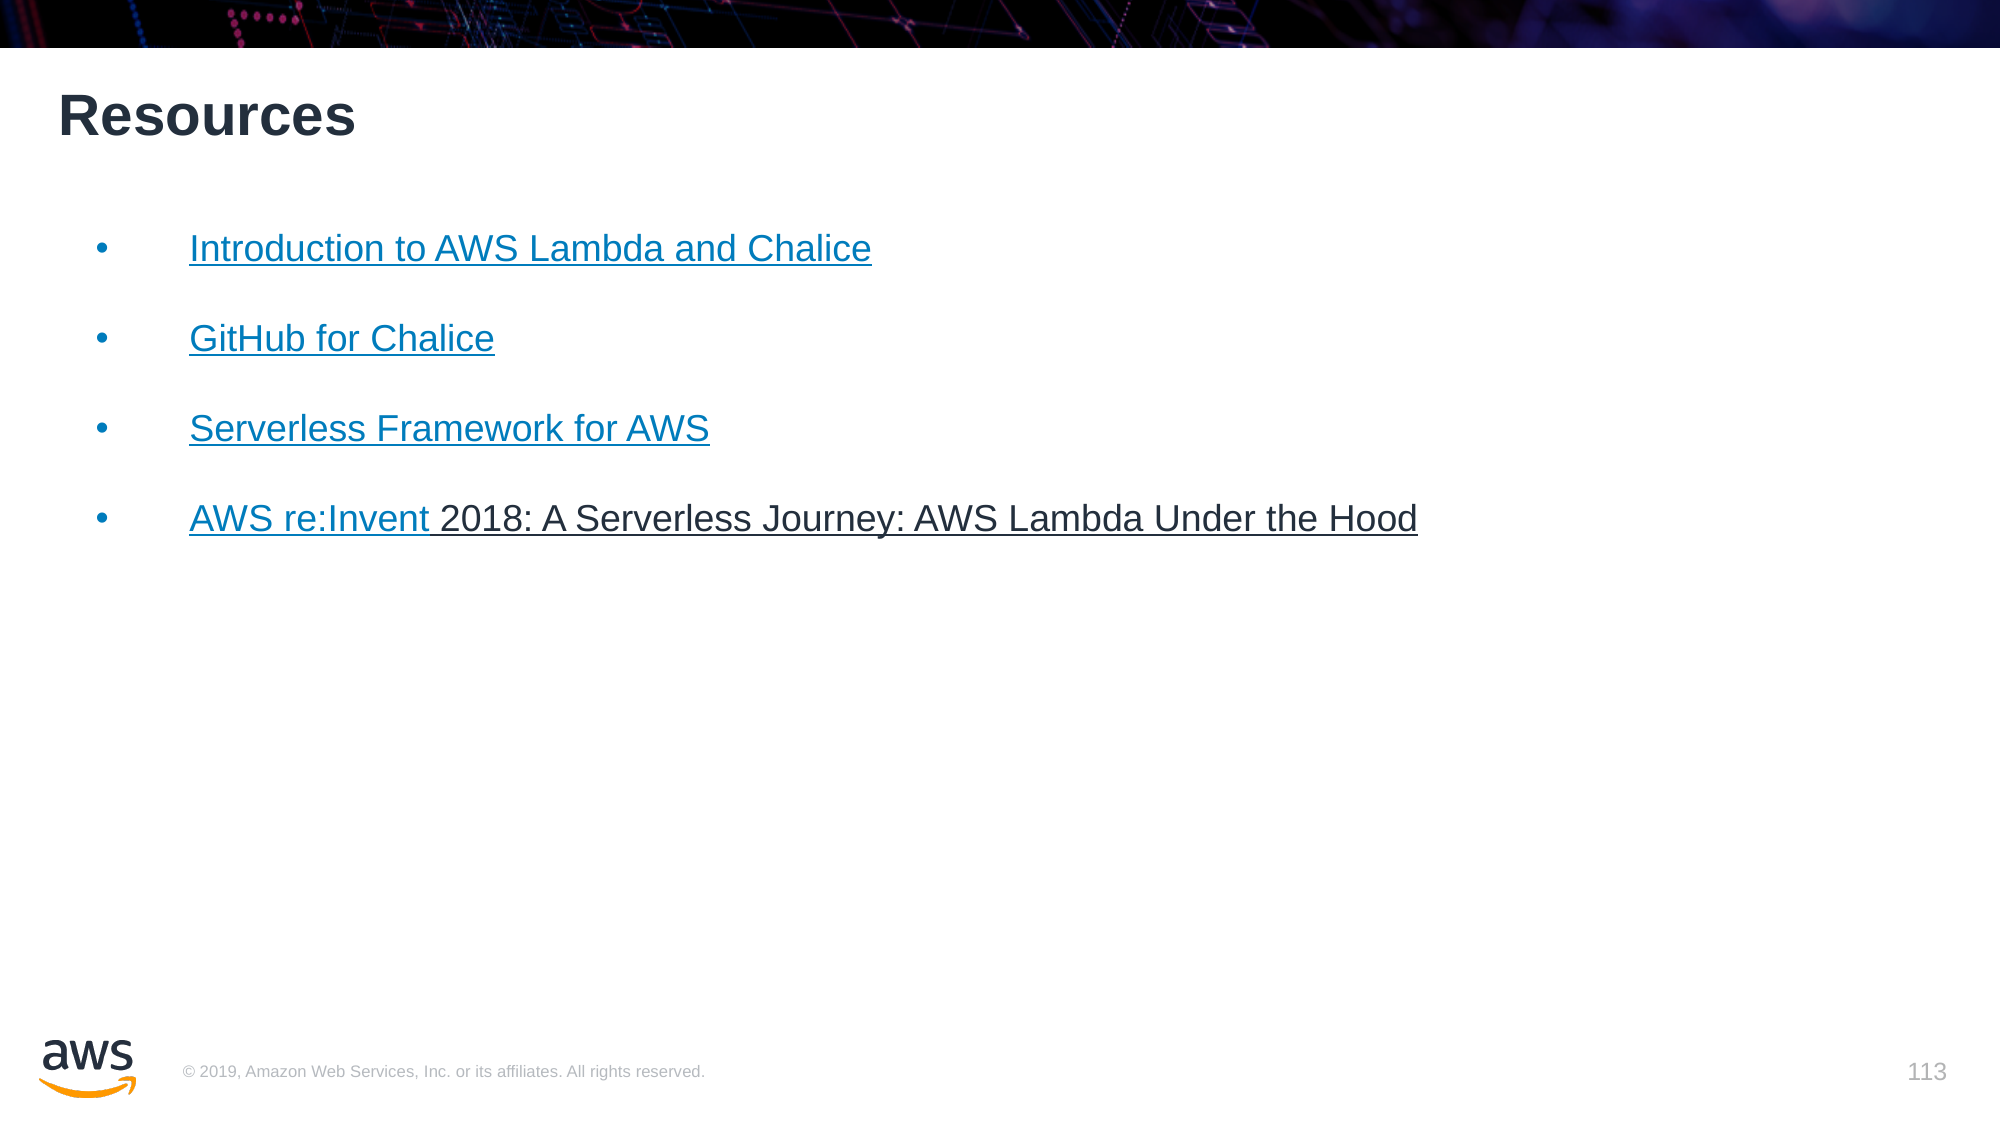

# Resources
Introduction to AWS Lambda and Chalice

GitHub for Chalice

Serverless Framework for AWS

AWS re:Invent 2018: A Serverless Journey: AWS Lambda Under the Hood

113